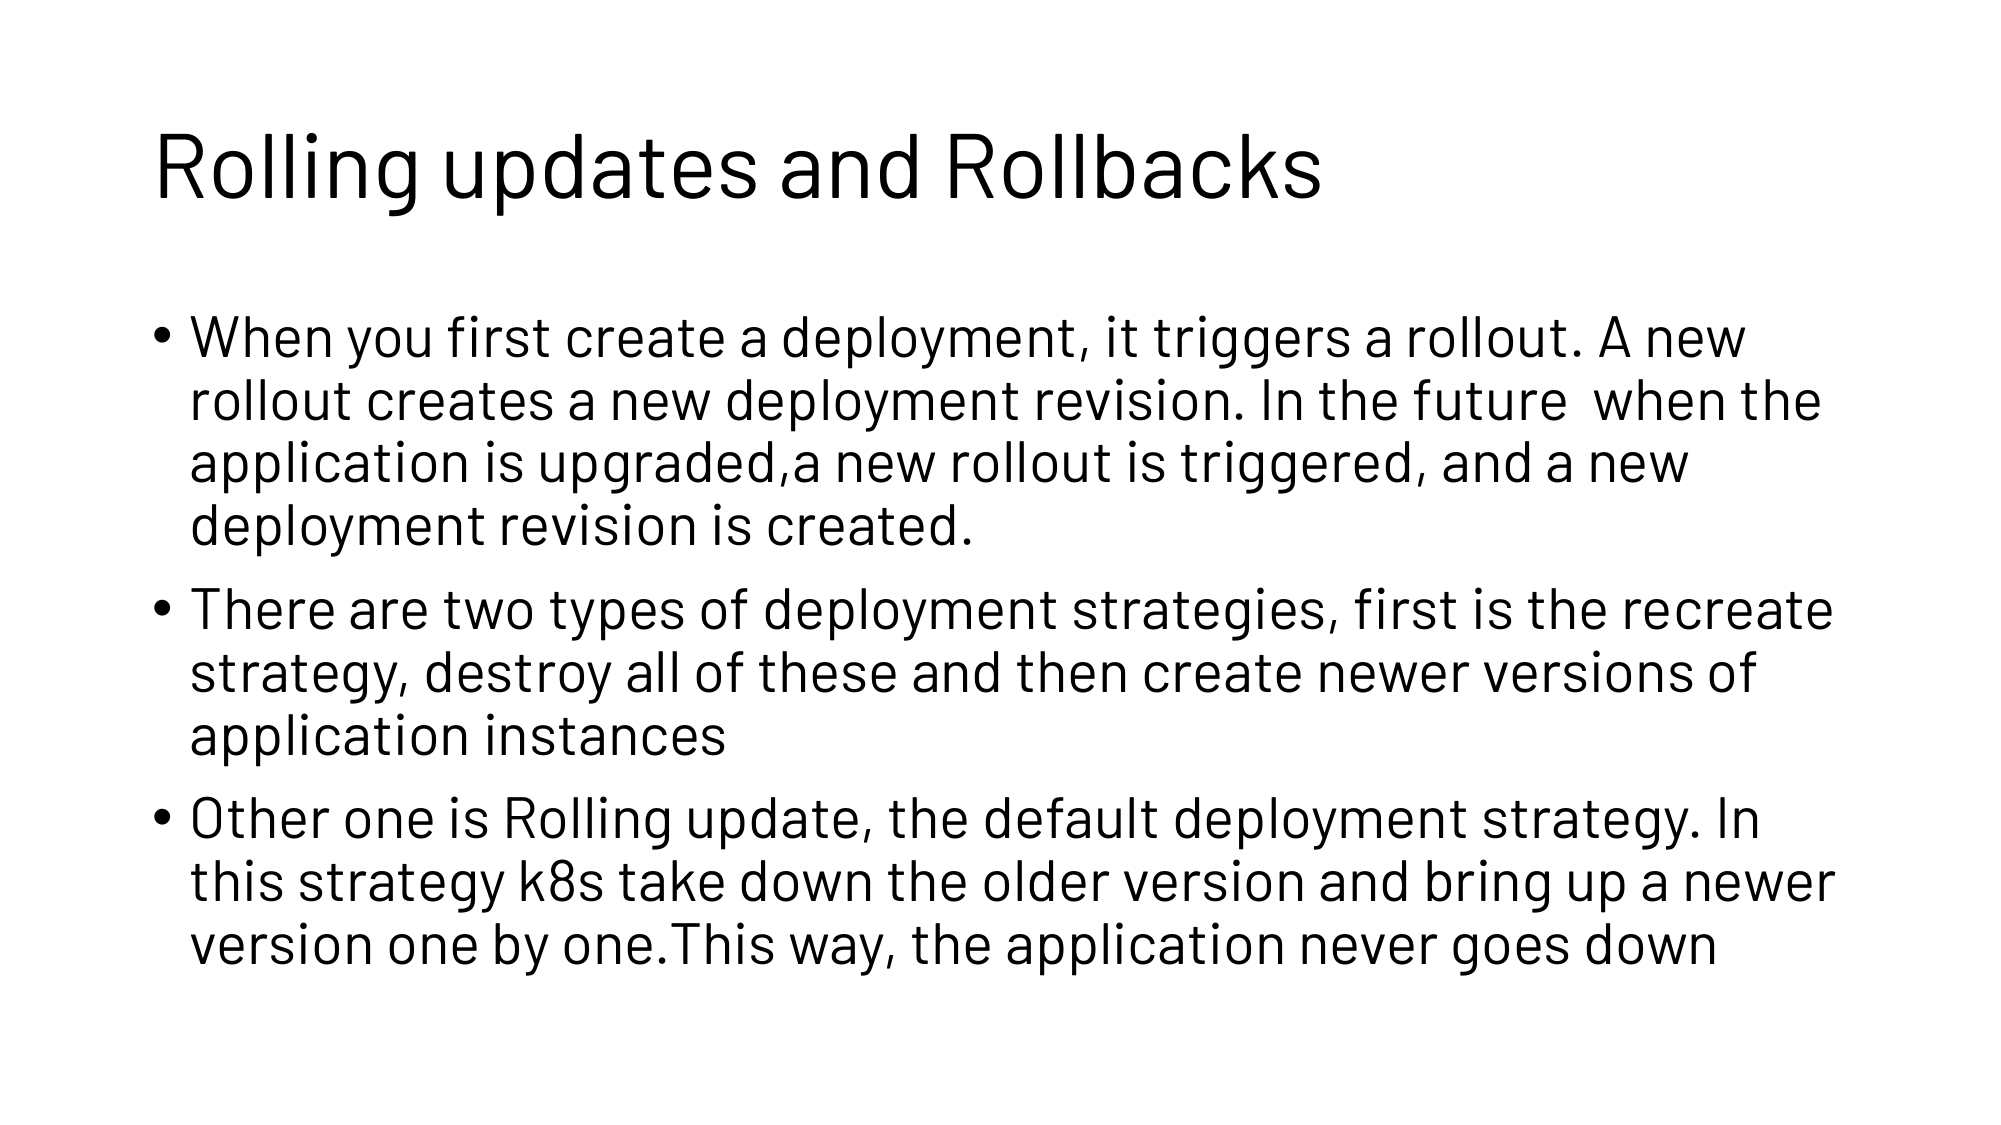

# Rolling updates and Rollbacks
When you first create a deployment, it triggers a rollout. A new rollout creates a new deployment revision. In the future  when the application is upgraded,a new rollout is triggered, and a new deployment revision is created.
There are two types of deployment strategies, first is the recreate strategy, destroy all of these and then create newer versions of application instances
Other one is Rolling update, the default deployment strategy. In this strategy k8s take down the older version and bring up a newer version one by one.This way, the application never goes down